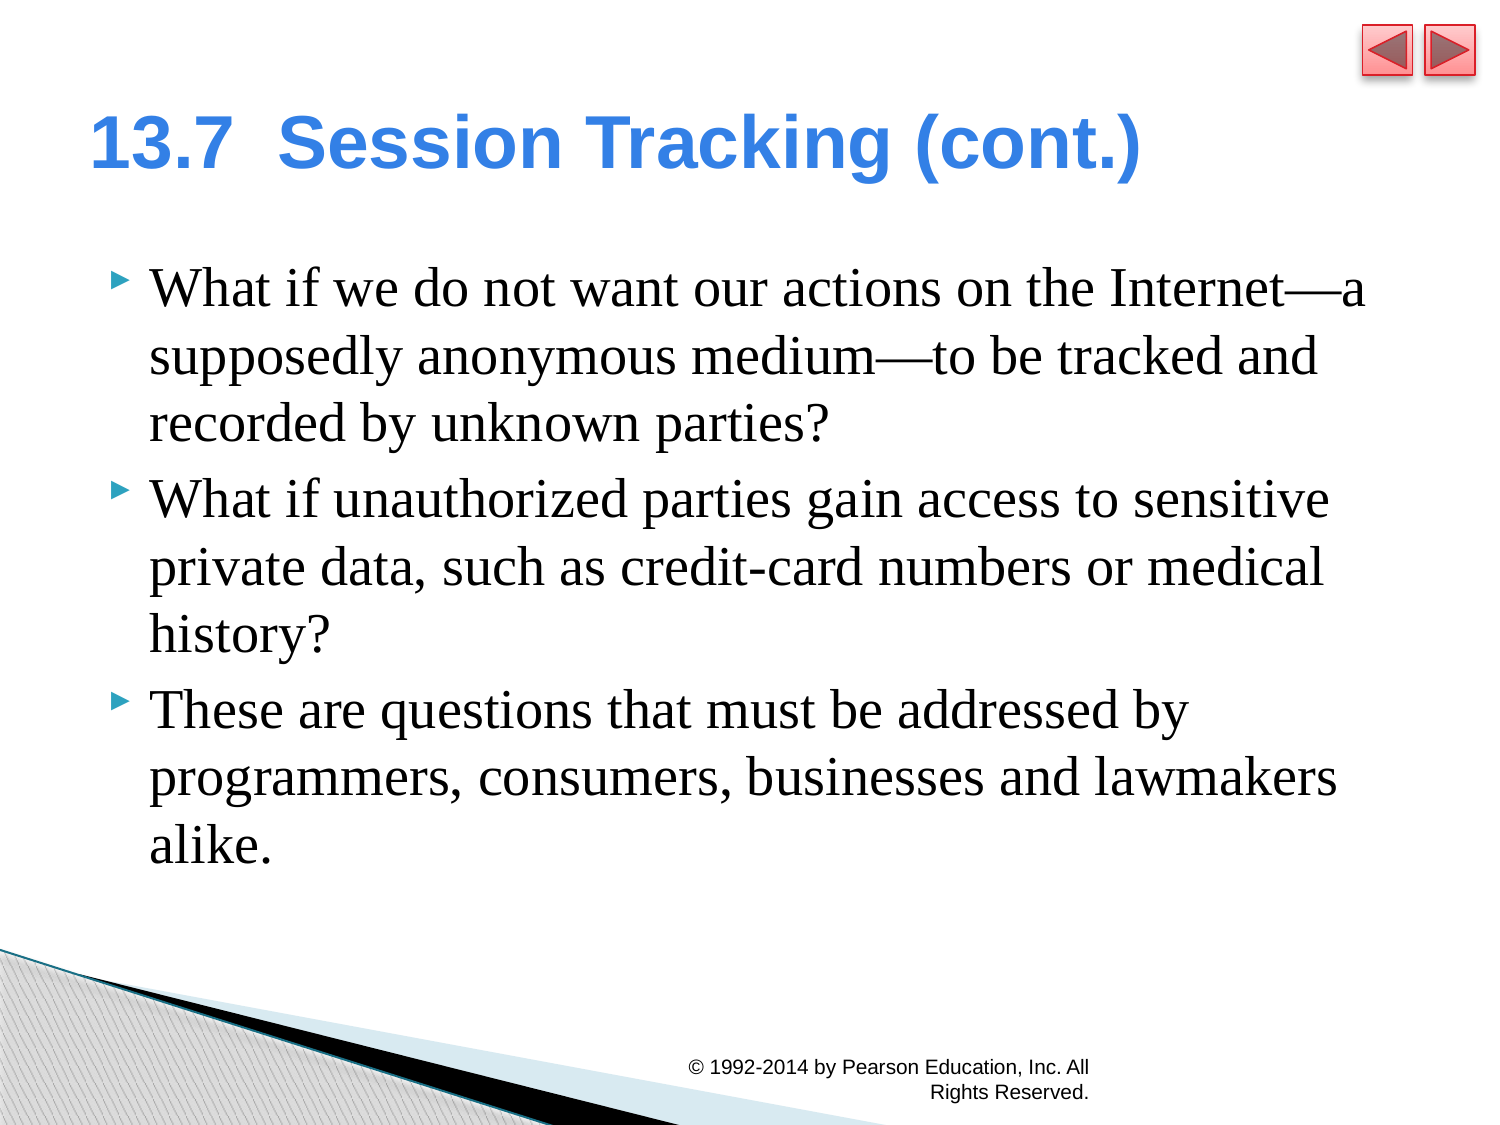

# 13.7  Session Tracking (cont.)
What if we do not want our actions on the Internet—a supposedly anonymous medium—to be tracked and recorded by unknown parties?
What if unauthorized parties gain access to sensitive private data, such as credit-card numbers or medical history?
These are questions that must be addressed by programmers, consumers, businesses and lawmakers alike.
© 1992-2014 by Pearson Education, Inc. All Rights Reserved.